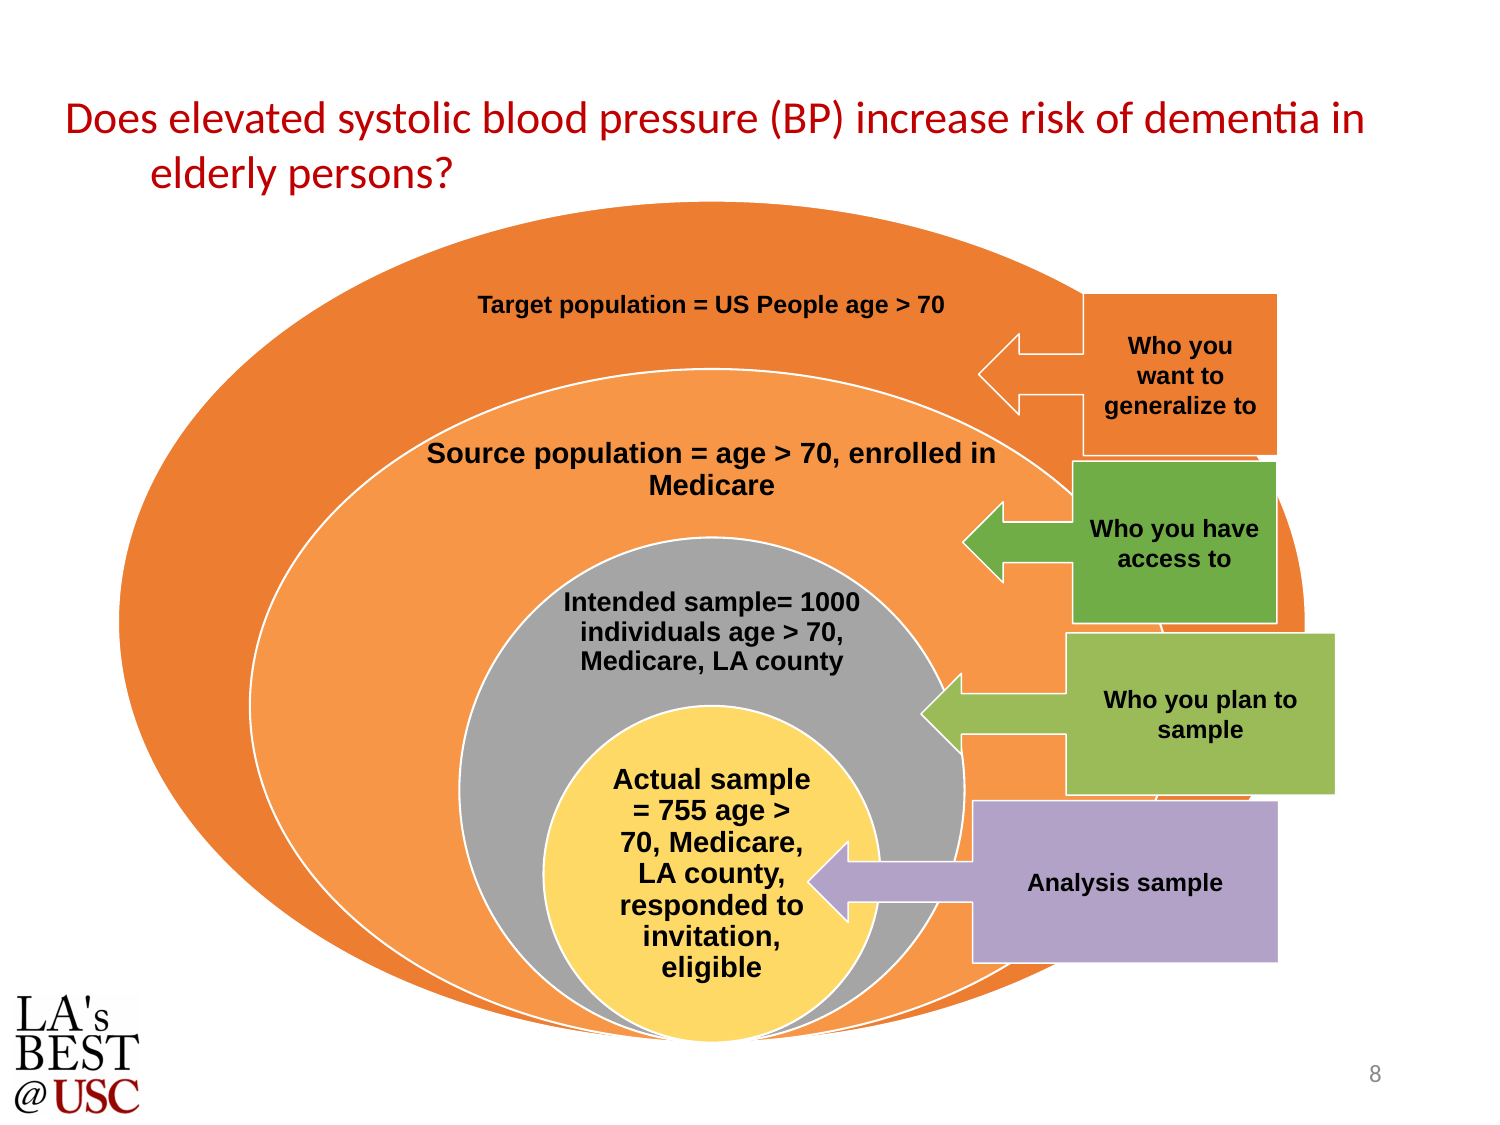

# Does elevated systolic blood pressure (BP) increase risk of dementia in elderly persons?
Target population = US People age > 70
Source population = age > 70, enrolled in Medicare
Intended sample= 1000 individuals age > 70, Medicare, LA county
Actual sample = 755 age > 70, Medicare, LA county, responded to invitation, eligible
Who you want to generalize to
Who you have access to
Who you plan to sample
Analysis sample
8